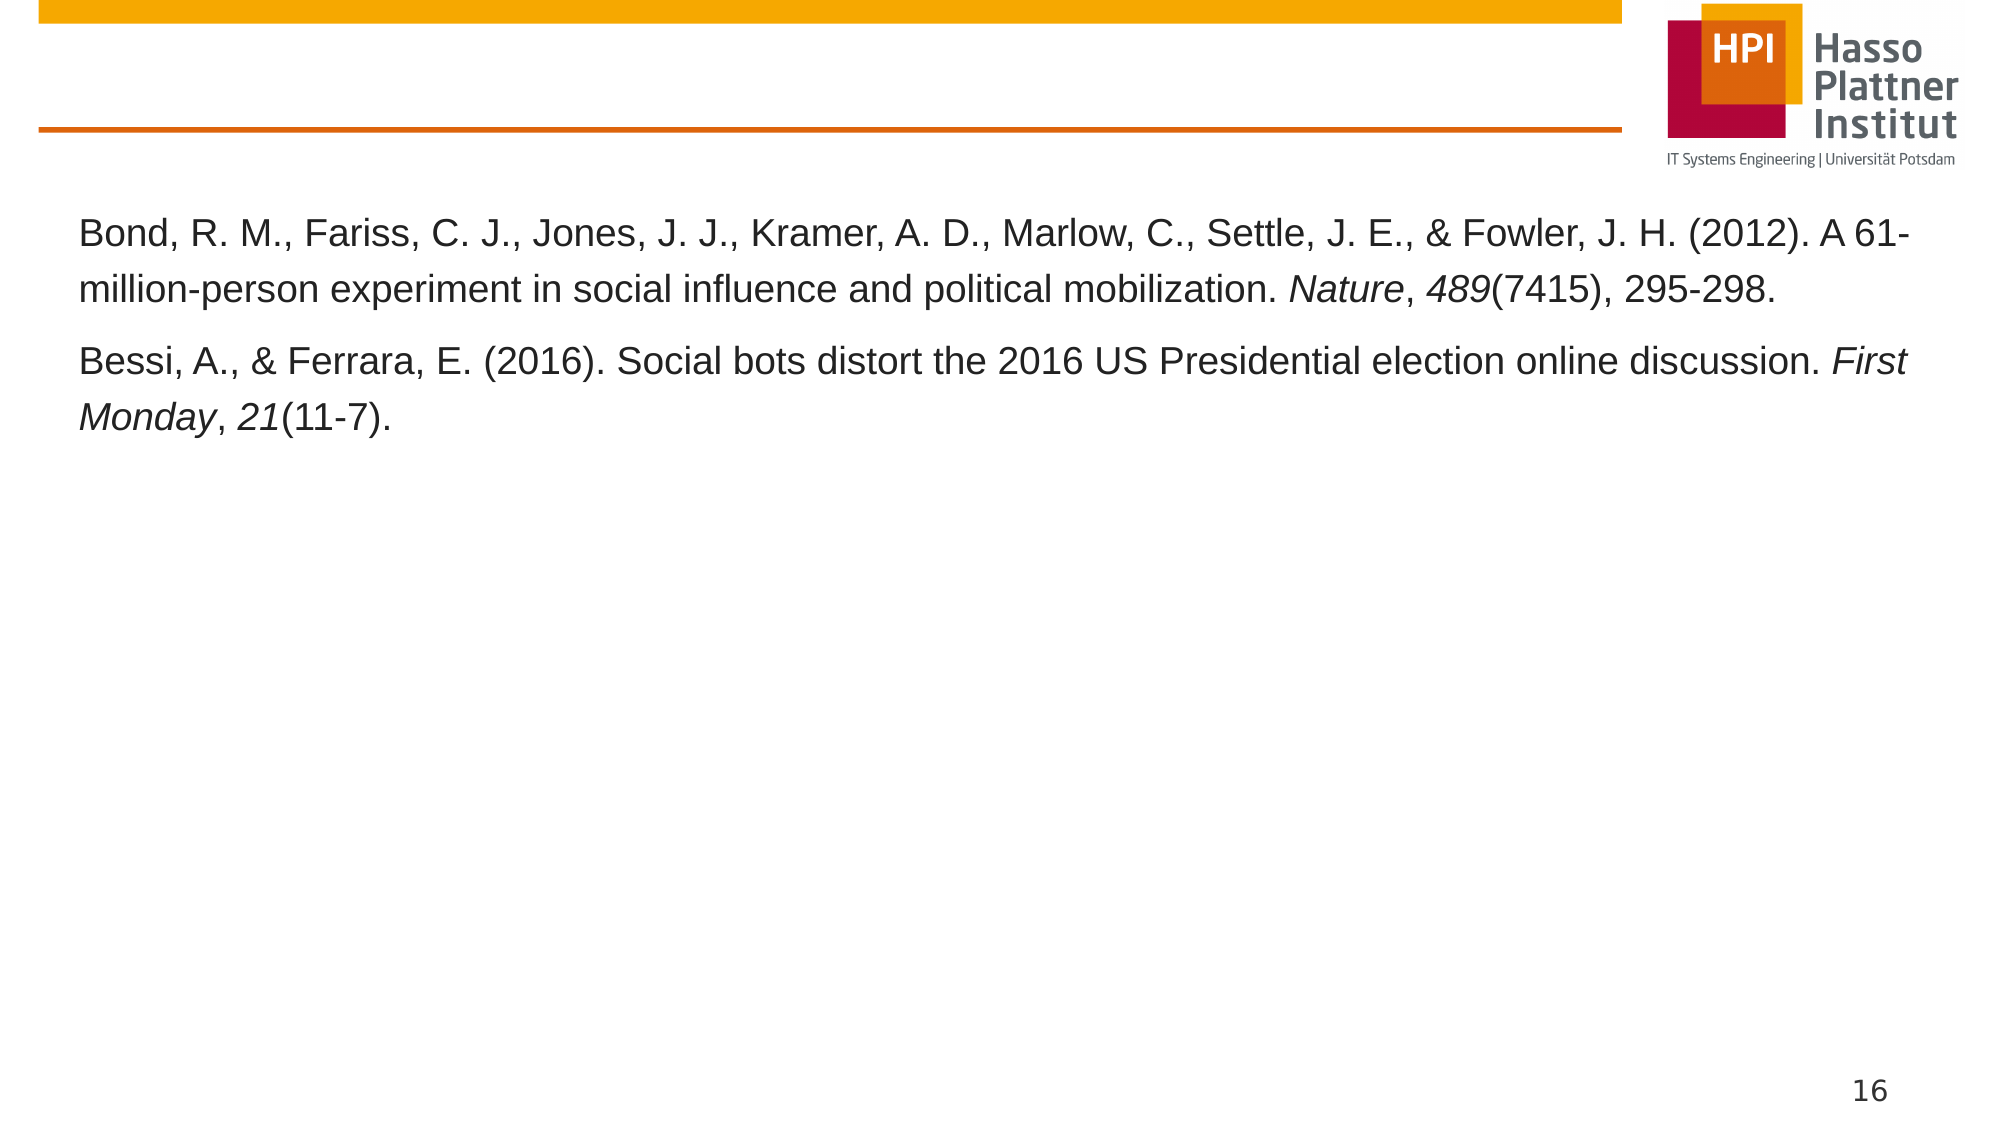

#
Bond, R. M., Fariss, C. J., Jones, J. J., Kramer, A. D., Marlow, C., Settle, J. E., & Fowler, J. H. (2012). A 61-million-person experiment in social influence and political mobilization. Nature, 489(7415), 295-298.
Bessi, A., & Ferrara, E. (2016). Social bots distort the 2016 US Presidential election online discussion. First Monday, 21(11-7).
16